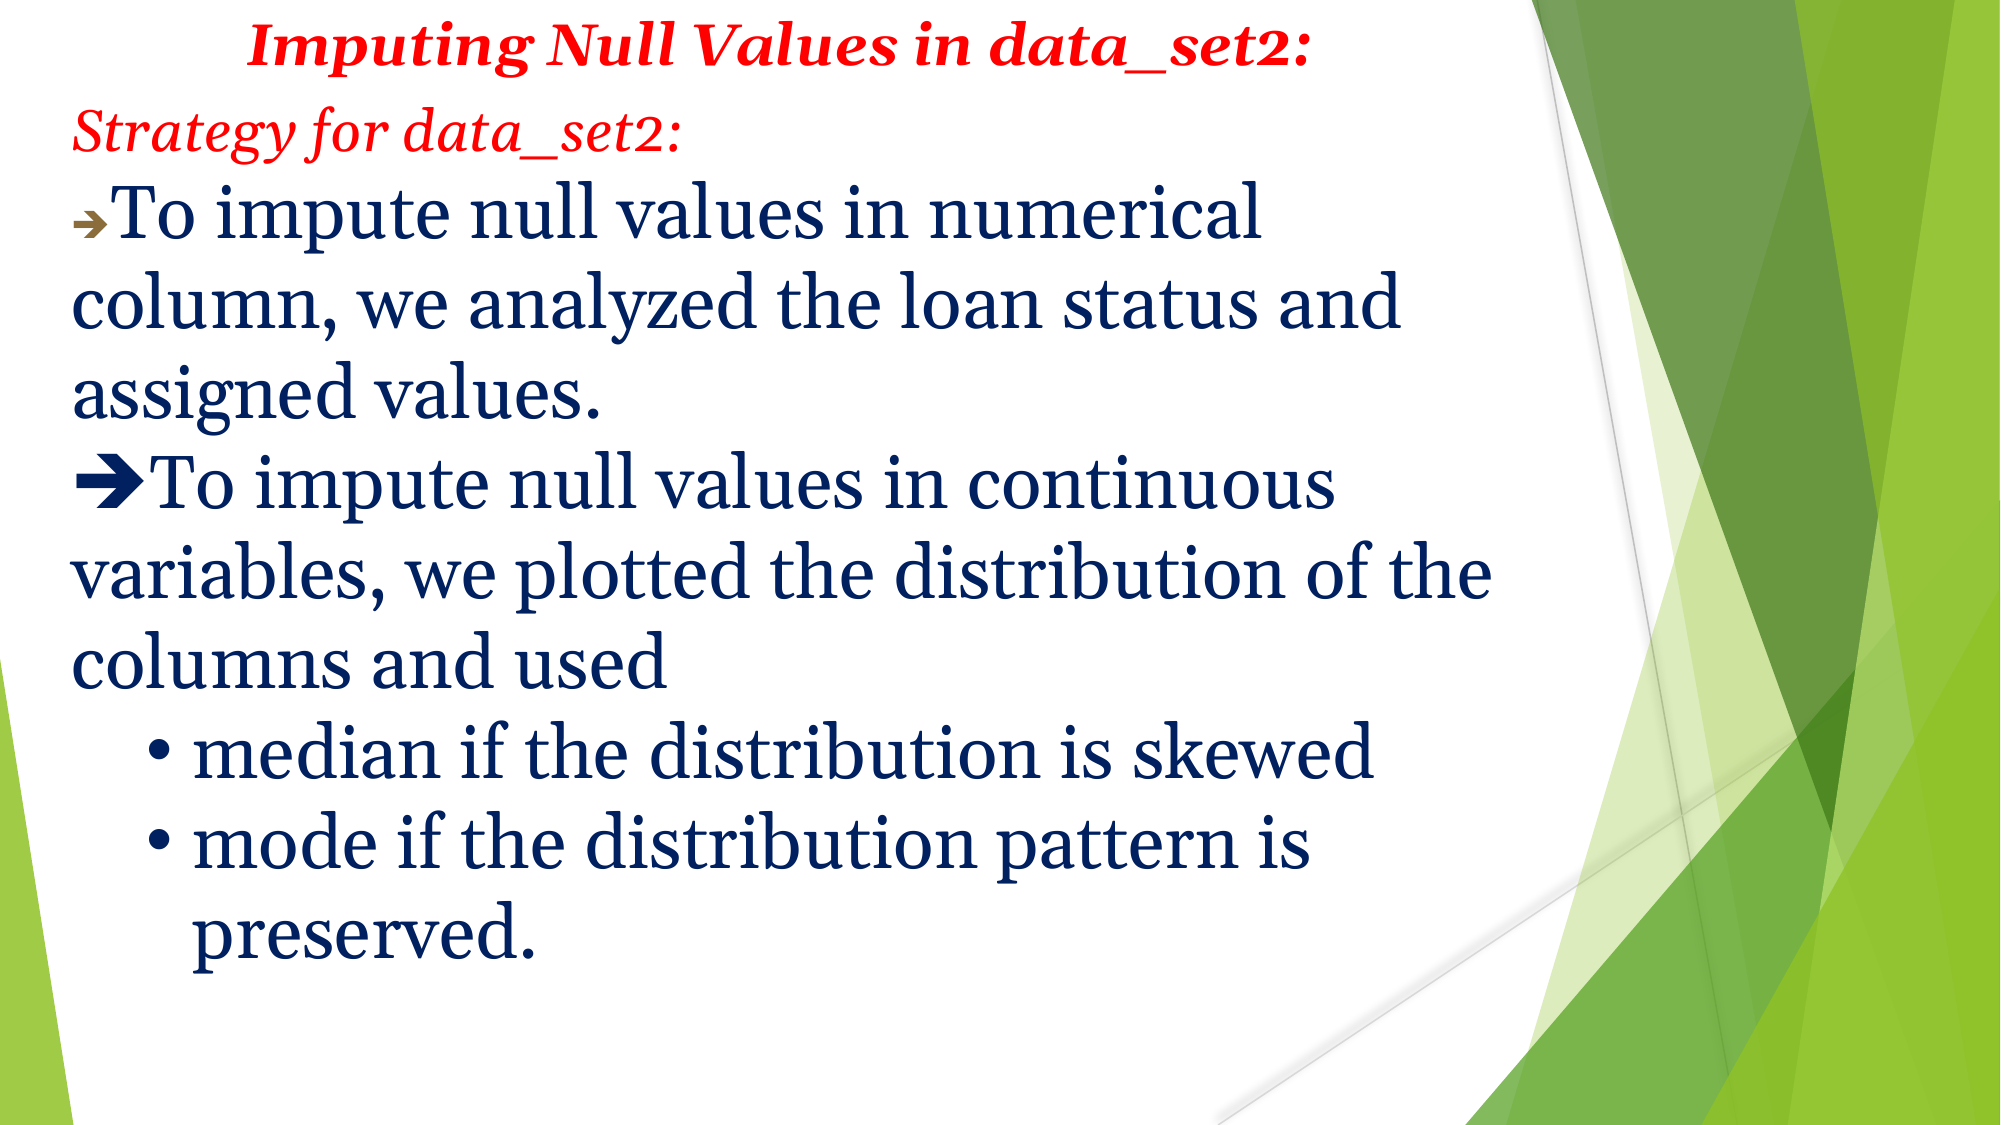

Imputing Null Values in data_set2:
Strategy for data_set2:
🡺To impute null values in numerical column, we analyzed the loan status and assigned values.
🡺To impute null values in continuous variables, we plotted the distribution of the columns and used
median if the distribution is skewed
mode if the distribution pattern is preserved.